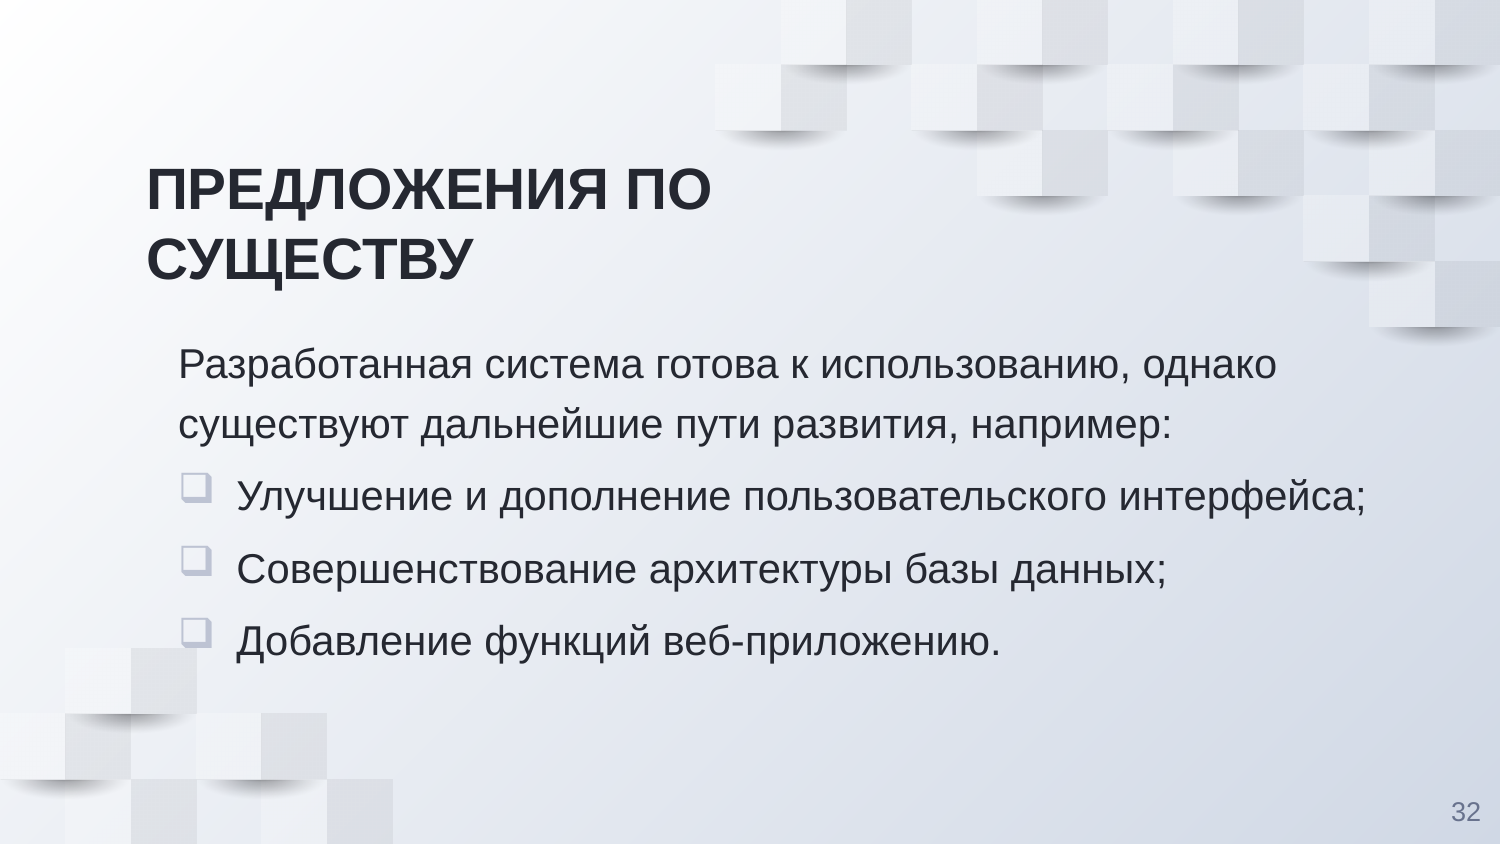

# ПРЕДЛОЖЕНИЯ ПО СУЩЕСТВУ
Разработанная система готова к использованию, однако существуют дальнейшие пути развития, например:
Улучшение и дополнение пользовательского интерфейса;
Совершенствование архитектуры базы данных;
Добавление функций веб-приложению.
32